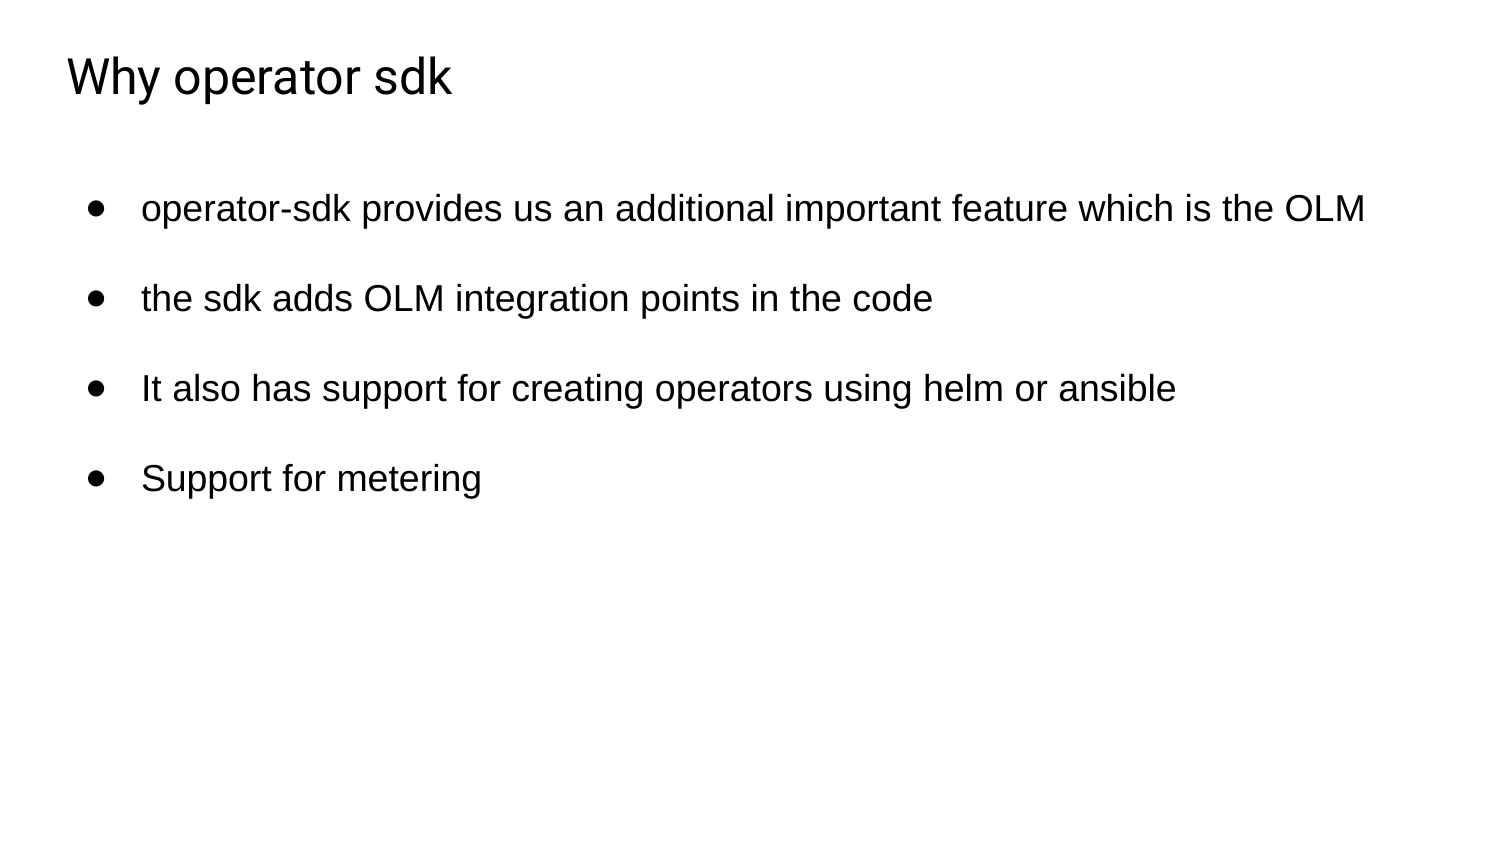

# Why operator sdk

operator-sdk provides us an additional important feature which is the OLM

the sdk adds OLM integration points in the code

It also has support for creating operators using helm or ansible

Support for metering